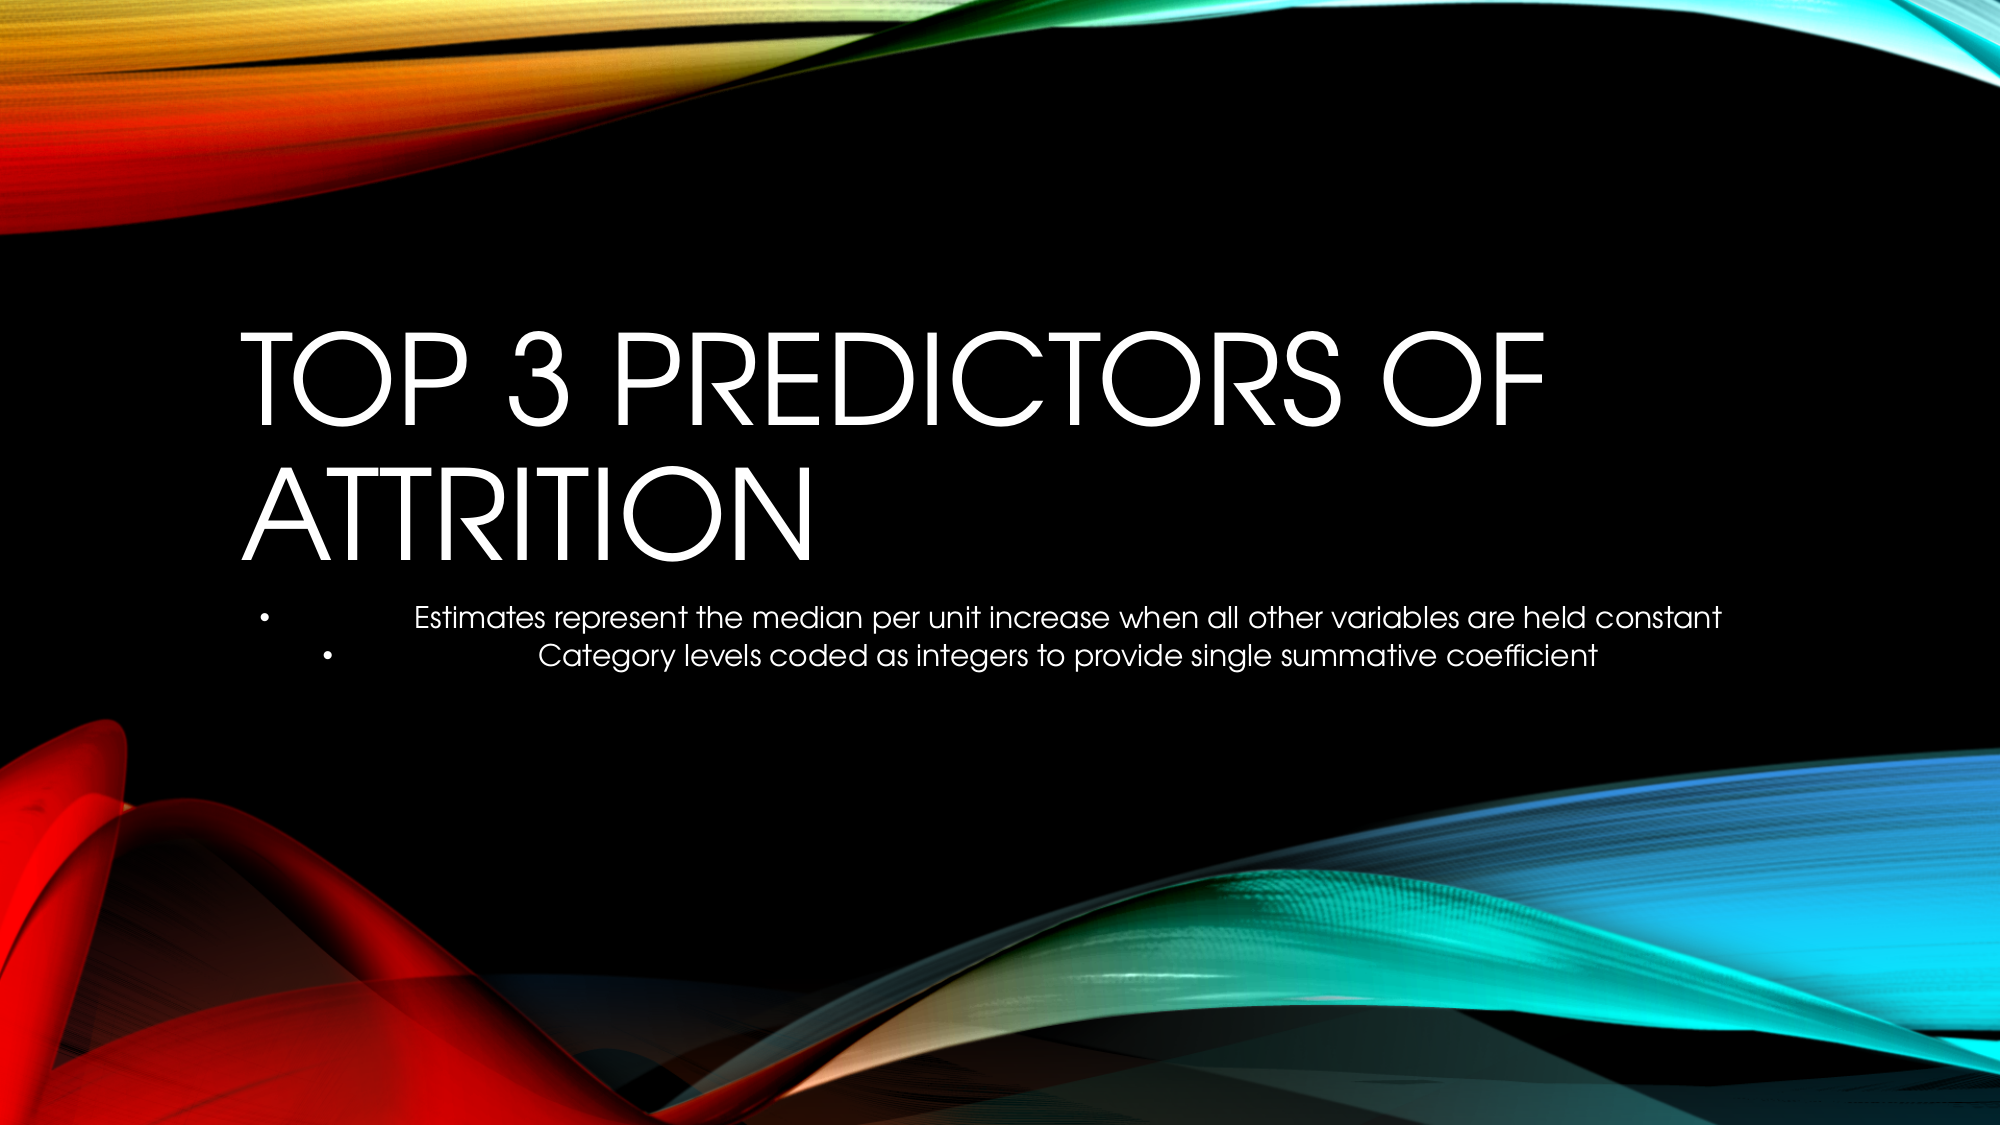

# Top 3 predictors of attrition
Estimates represent the median per unit increase when all other variables are held constant
Category levels coded as integers to provide single summative coefficient